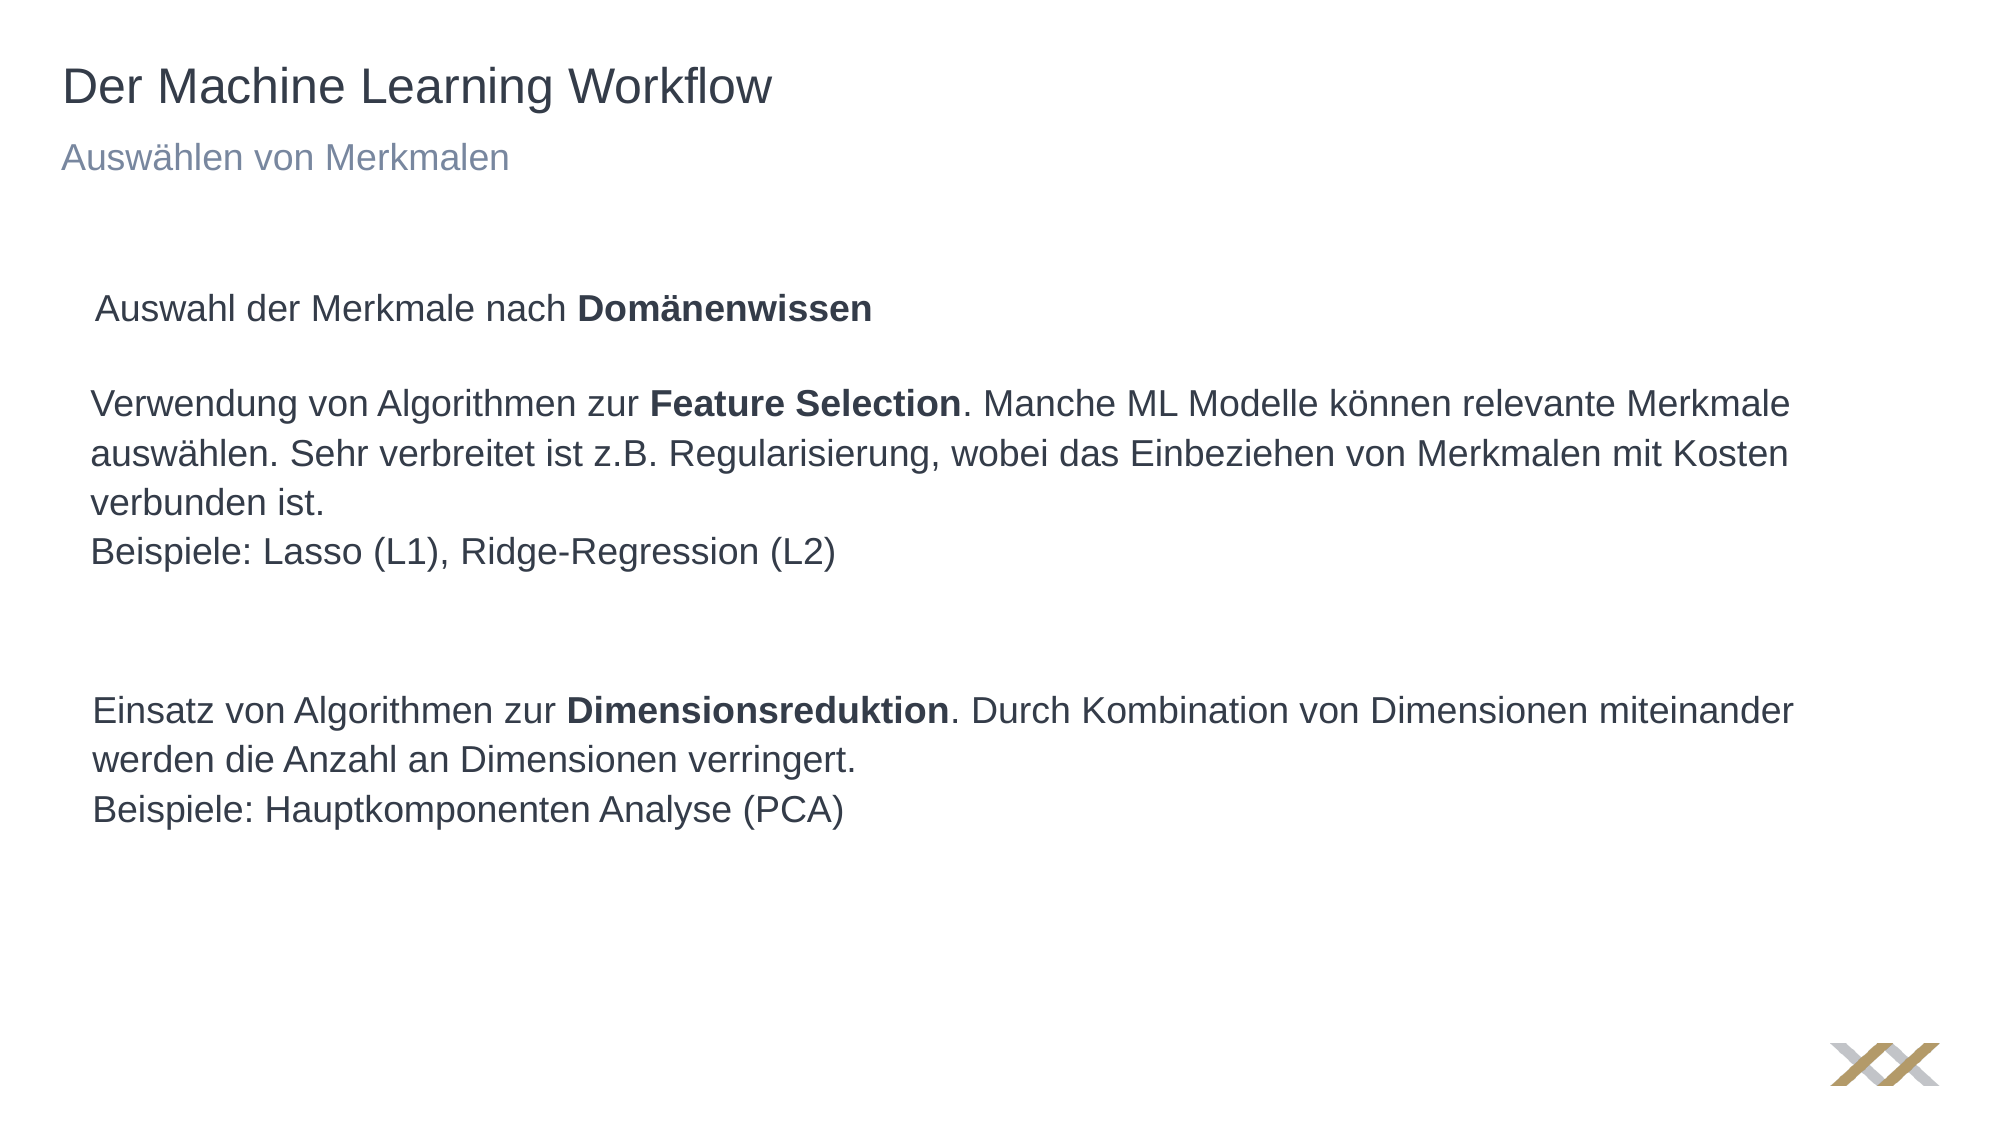

# Der Machine Learning Workflow
Auswählen von Merkmalen
Auswahl der Merkmale nach Domänenwissen
Verwendung von Algorithmen zur Feature Selection. Manche ML Modelle können relevante Merkmale auswählen. Sehr verbreitet ist z.B. Regularisierung, wobei das Einbeziehen von Merkmalen mit Kosten verbunden ist.
Beispiele: Lasso (L1), Ridge-Regression (L2)
Einsatz von Algorithmen zur Dimensionsreduktion. Durch Kombination von Dimensionen miteinander werden die Anzahl an Dimensionen verringert.
Beispiele: Hauptkomponenten Analyse (PCA)